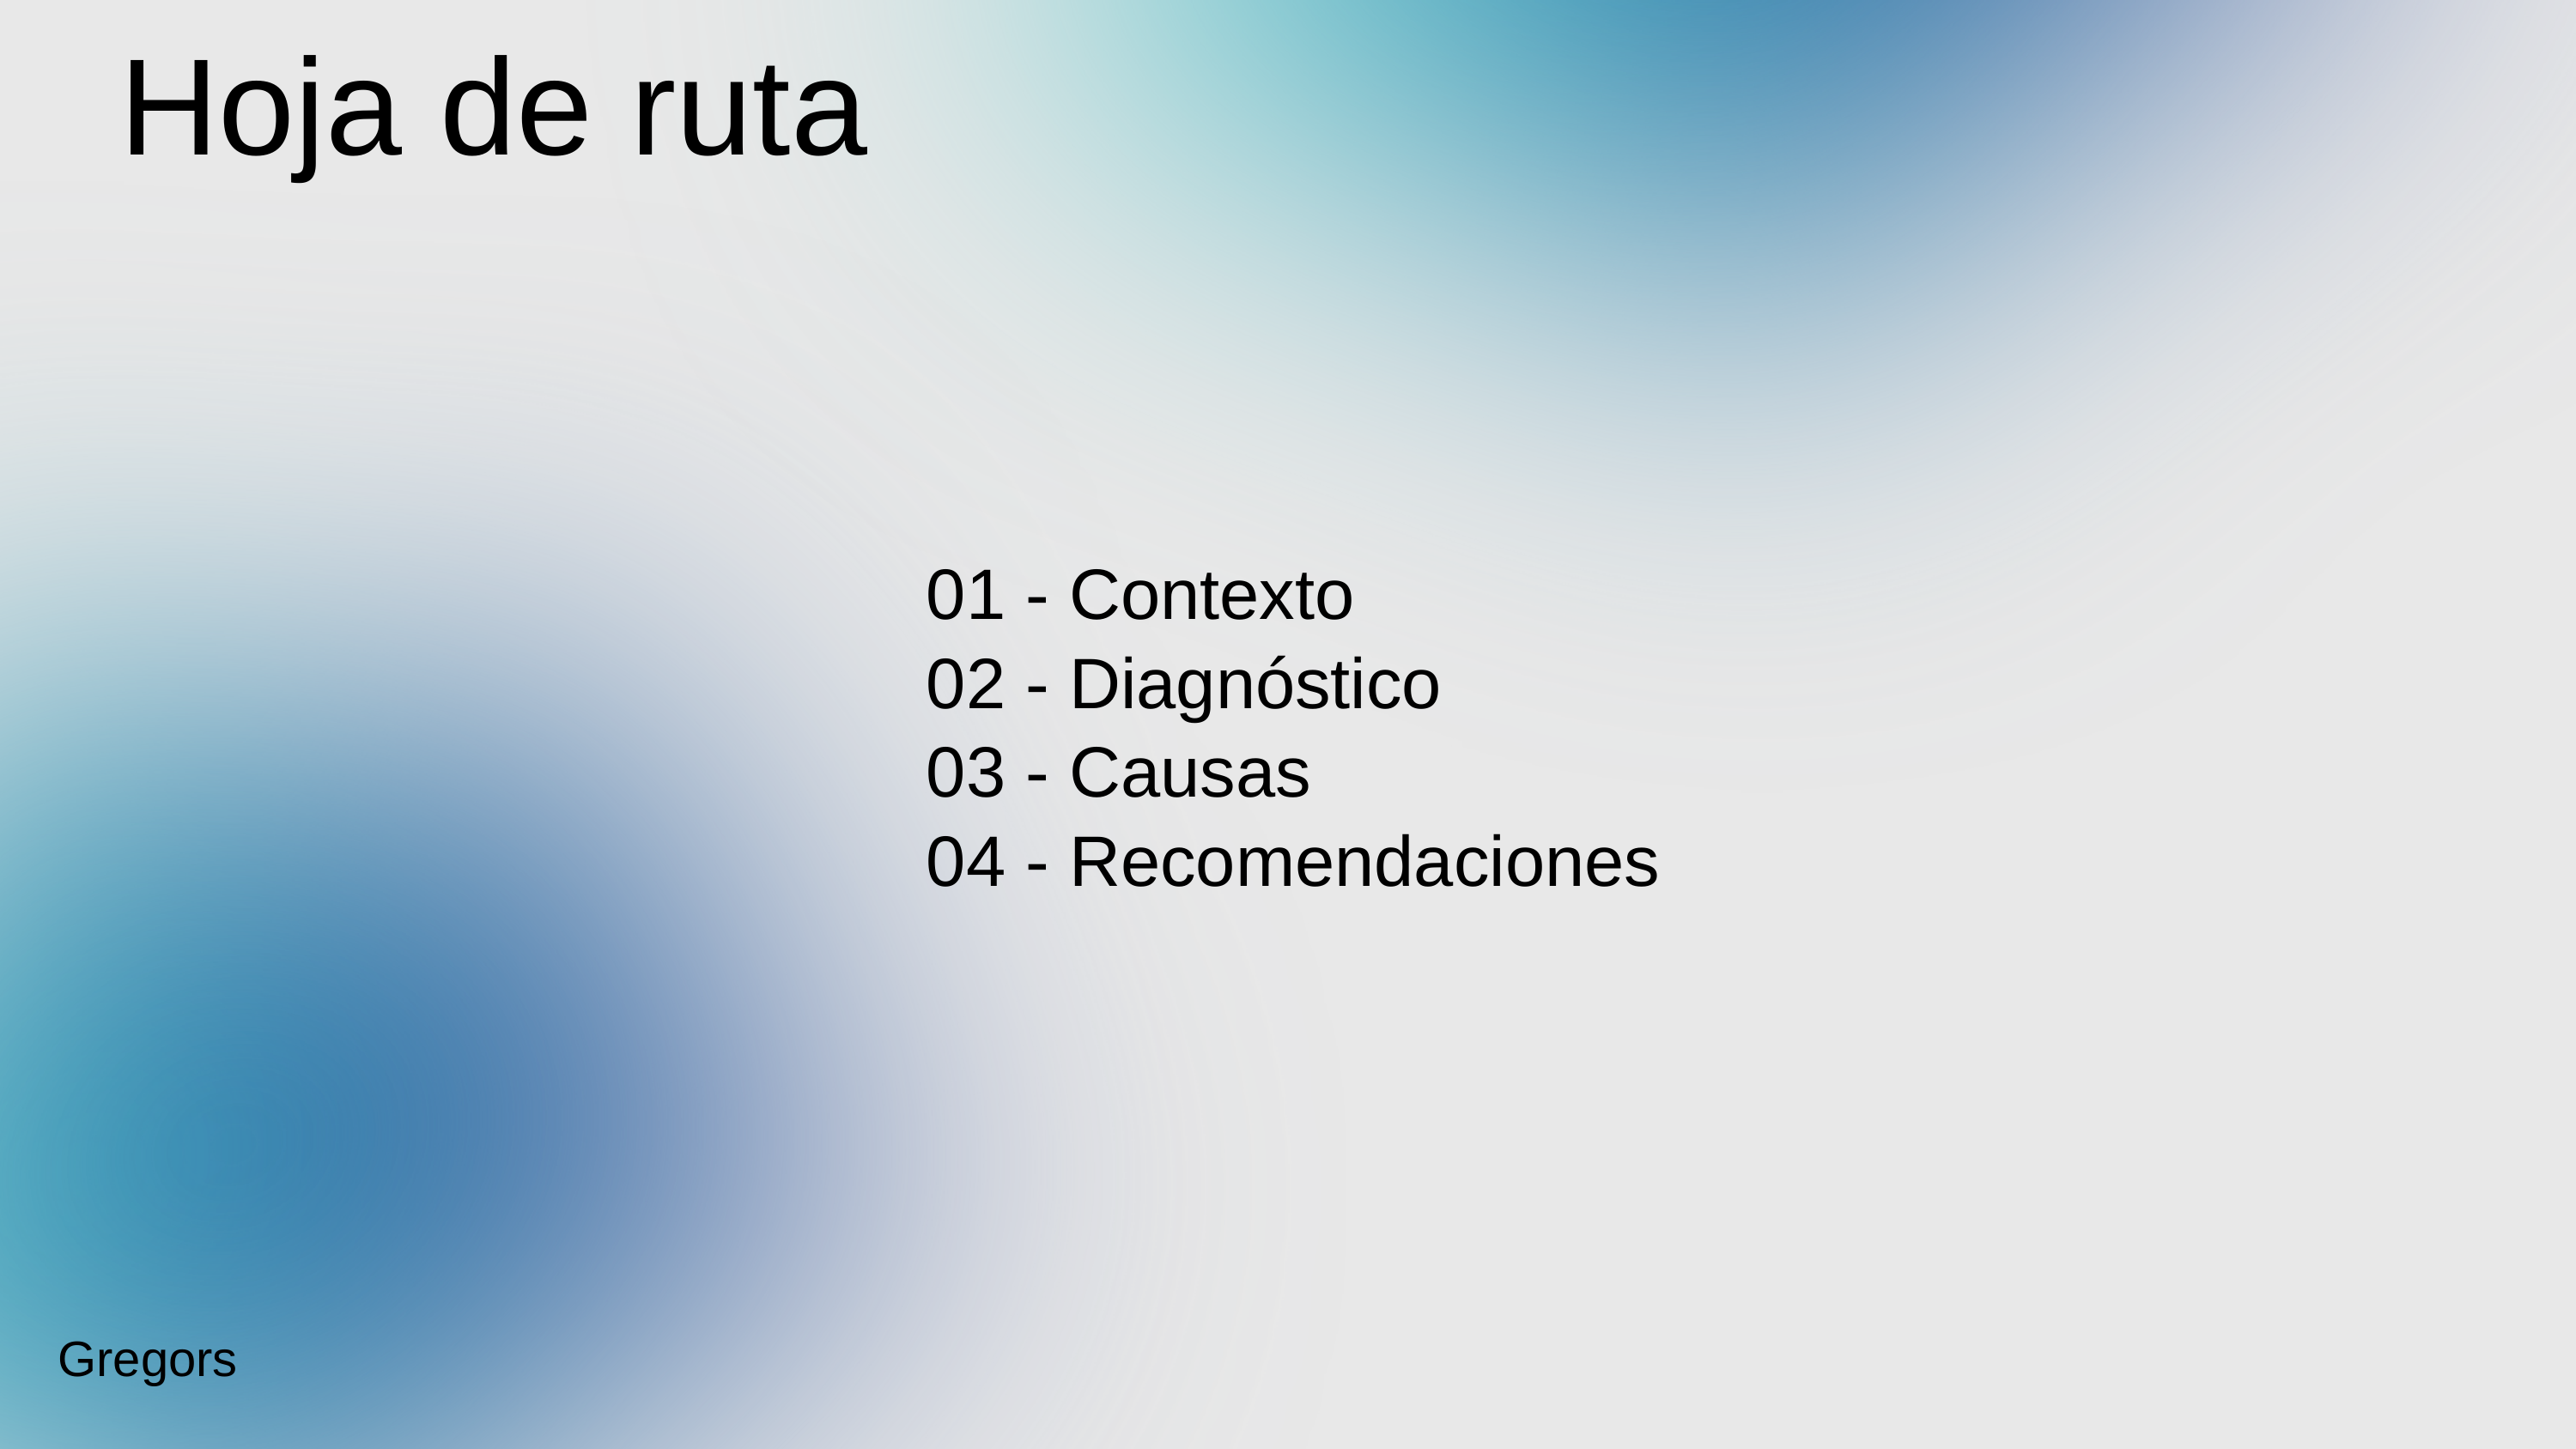

Hoja de ruta

01 - Contexto
02 - Diagnóstico
03 - Causas
04 - Recomendaciones
Gregors